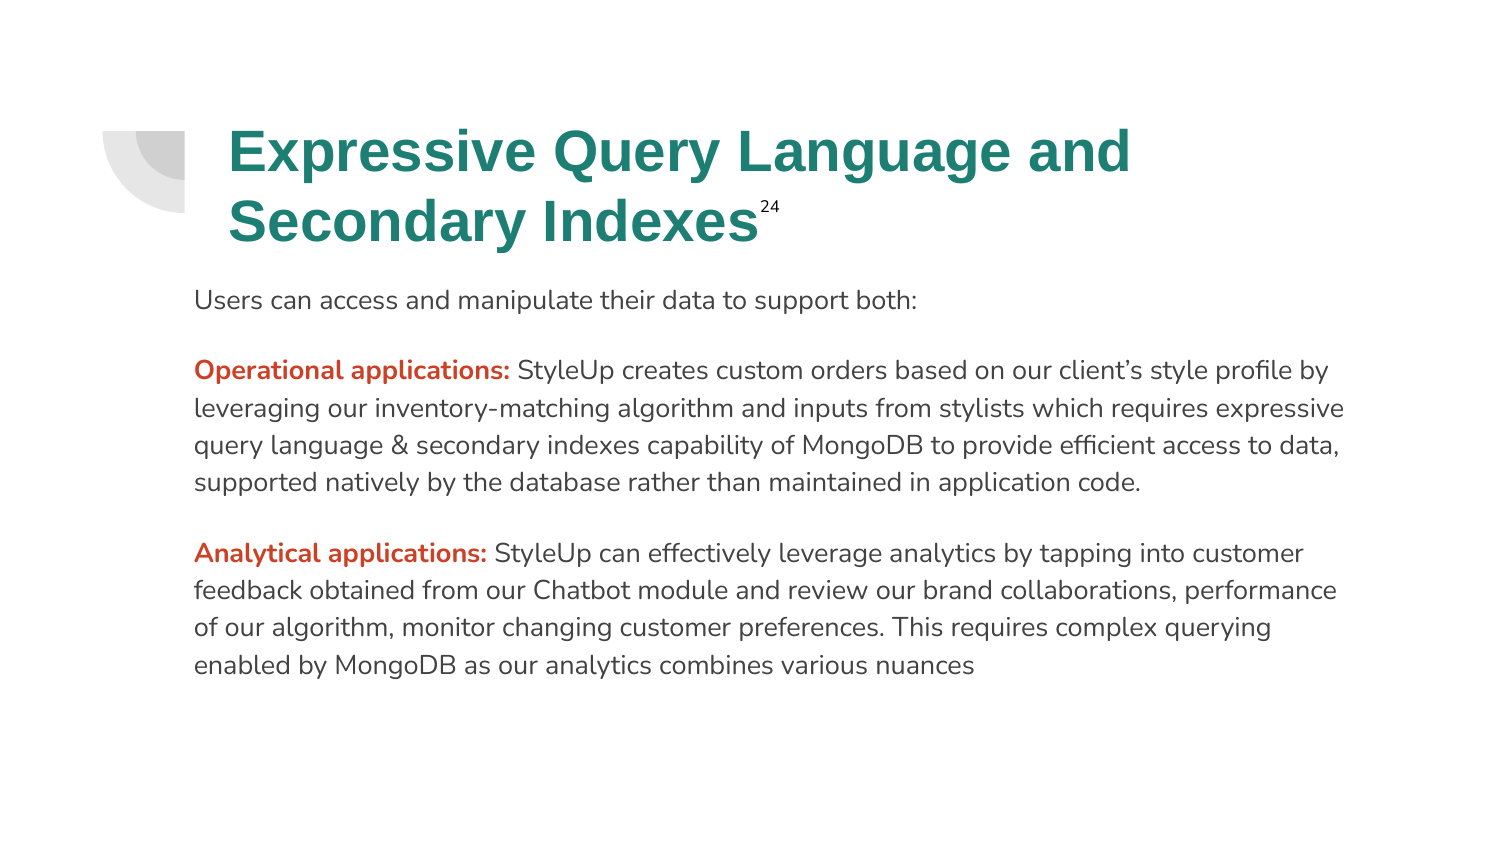

# Expressive Query Language and Secondary Indexes
24
Users can access and manipulate their data to support both:
Operational applications: StyleUp creates custom orders based on our client’s style profile by leveraging our inventory-matching algorithm and inputs from stylists which requires expressive query language & secondary indexes capability of MongoDB to provide efficient access to data, supported natively by the database rather than maintained in application code.
Analytical applications: StyleUp can effectively leverage analytics by tapping into customer feedback obtained from our Chatbot module and review our brand collaborations, performance of our algorithm, monitor changing customer preferences. This requires complex querying enabled by MongoDB as our analytics combines various nuances